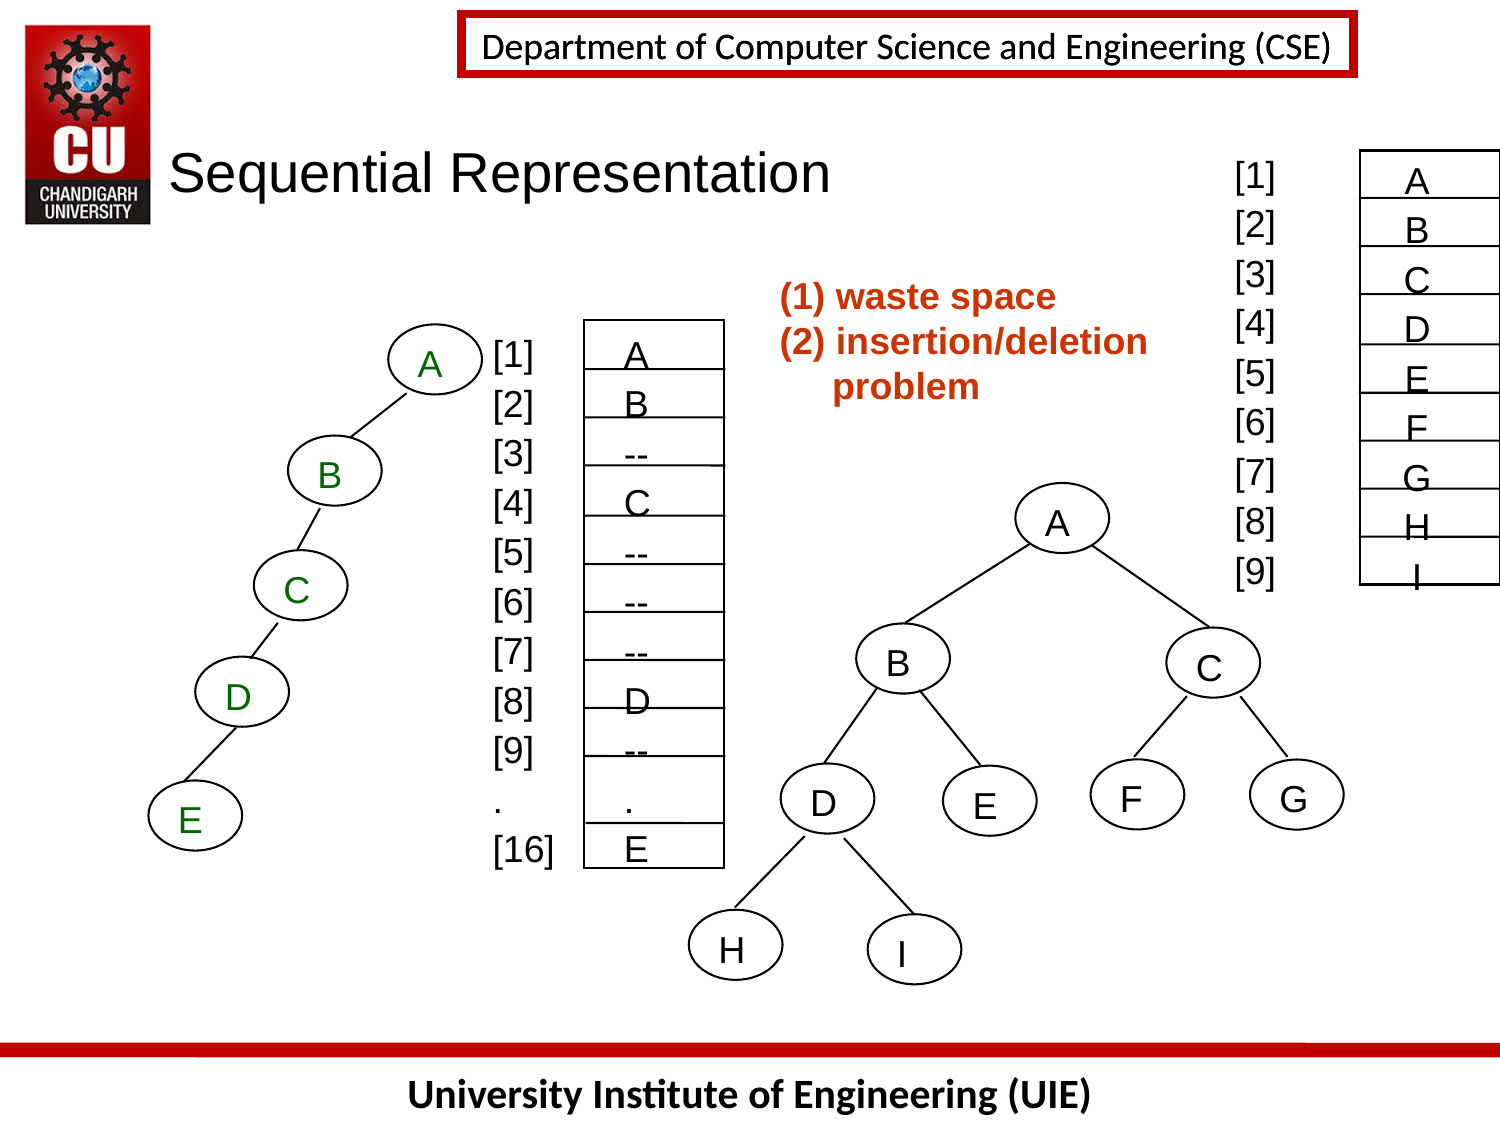

Sequential Representation
[1]
[2]
[3]
[4]
[5]
[6]
[7]
[8]
[9]
A
B
C
D
E
F
G
H
I

(1) waste space
(2) insertion/deletion
     problem

[1]
[2]
[3]
[4]
[5]
[6]
[7]
[8]
[9]
.
[16]
A
B
--
C
--
--
--
D
--
.
E

A

B

A

C

B

C

D

F

G

D

E

E

H

I
12